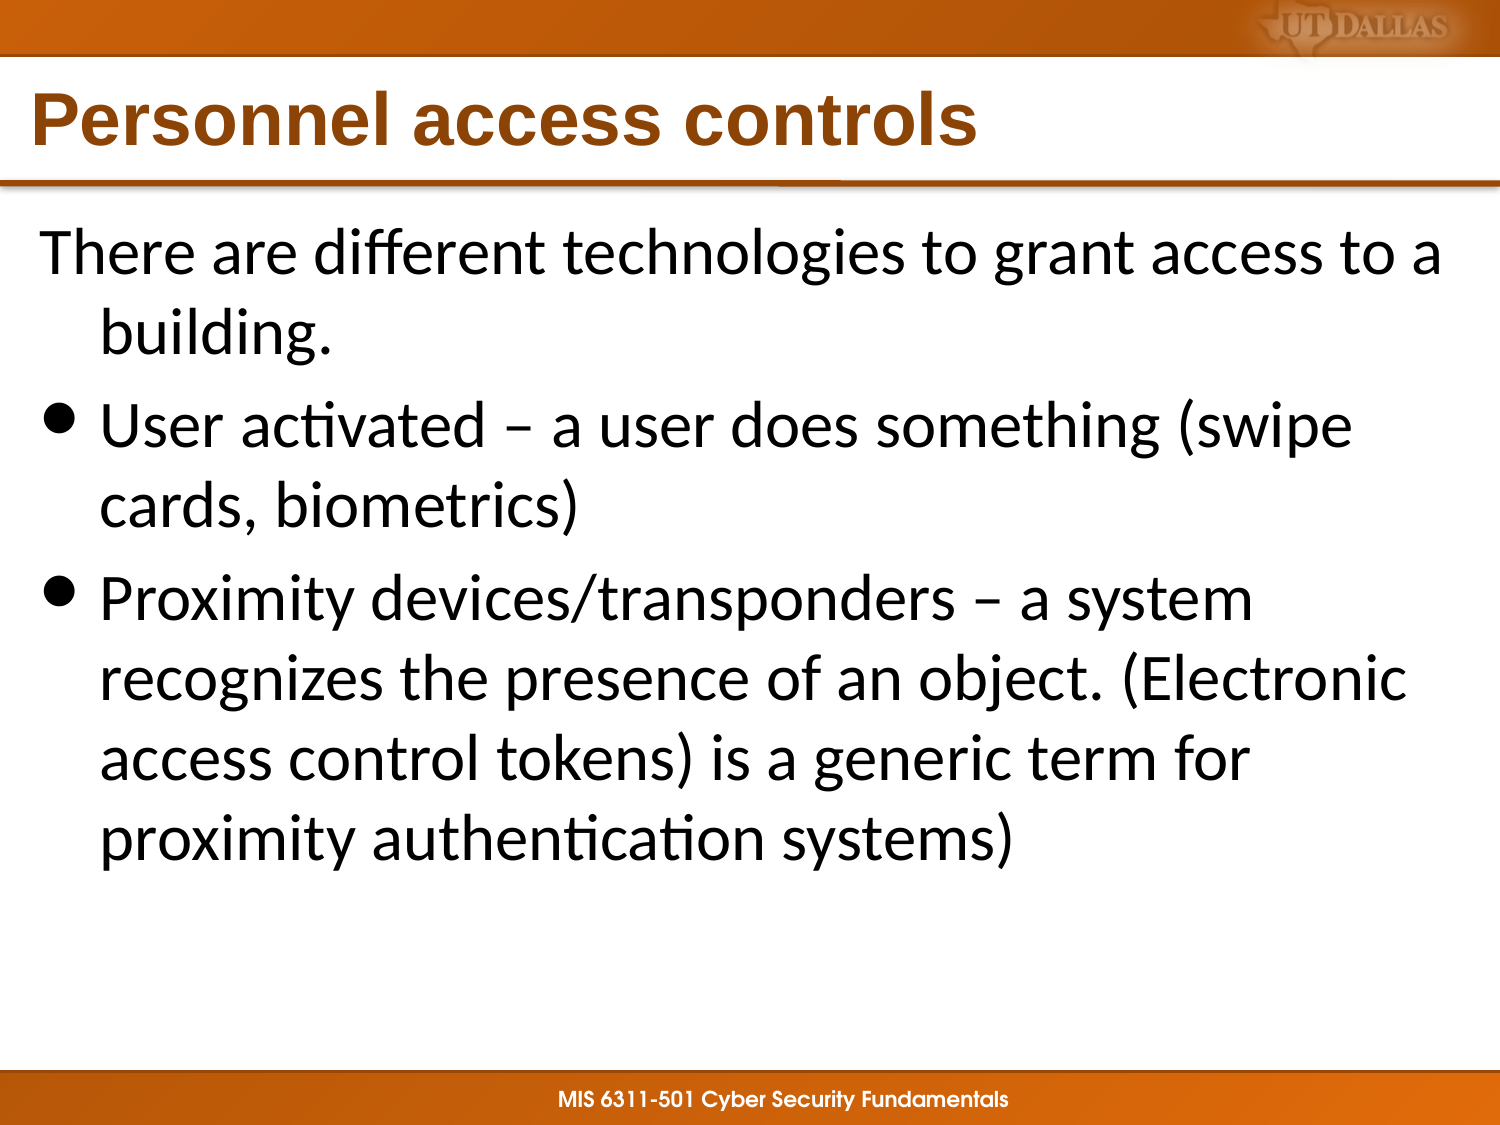

# Personnel access controls
There are different technologies to grant access to a building.
User activated – a user does something (swipe cards, biometrics)
Proximity devices/transponders – a system recognizes the presence of an object. (Electronic access control tokens) is a generic term for proximity authentication systems)